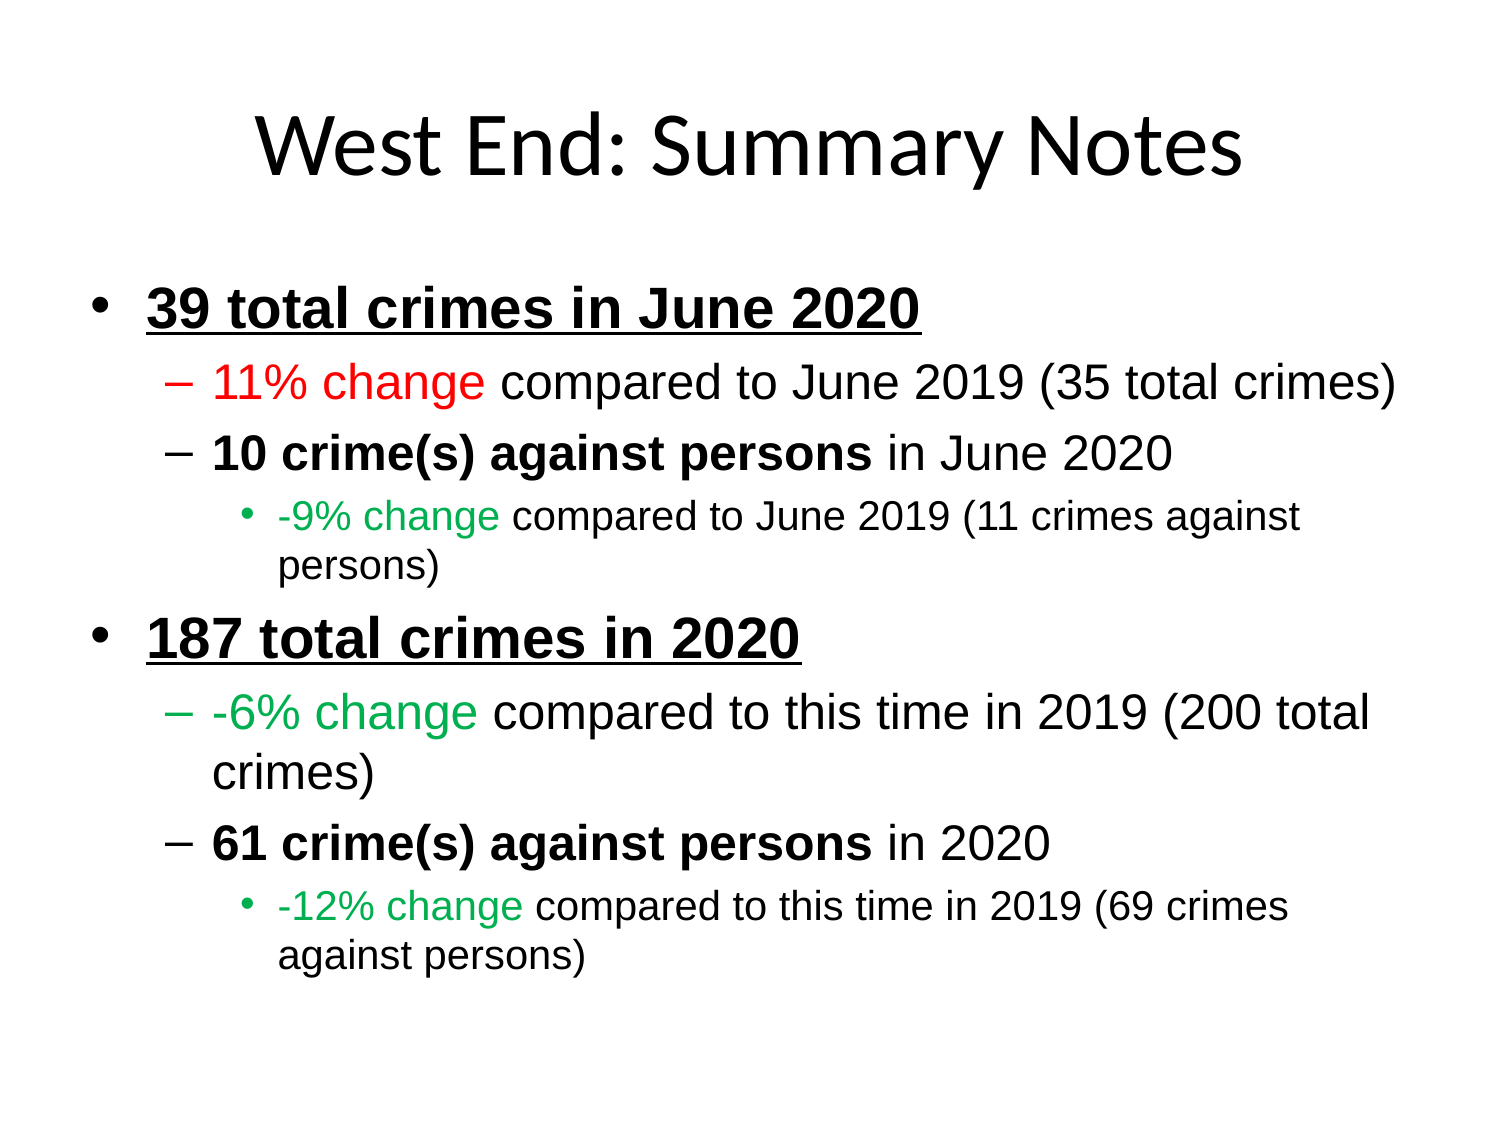

# West End: Summary Notes
39 total crimes in June 2020
11% change compared to June 2019 (35 total crimes)
10 crime(s) against persons in June 2020
-9% change compared to June 2019 (11 crimes against persons)
187 total crimes in 2020
-6% change compared to this time in 2019 (200 total crimes)
61 crime(s) against persons in 2020
-12% change compared to this time in 2019 (69 crimes against persons)